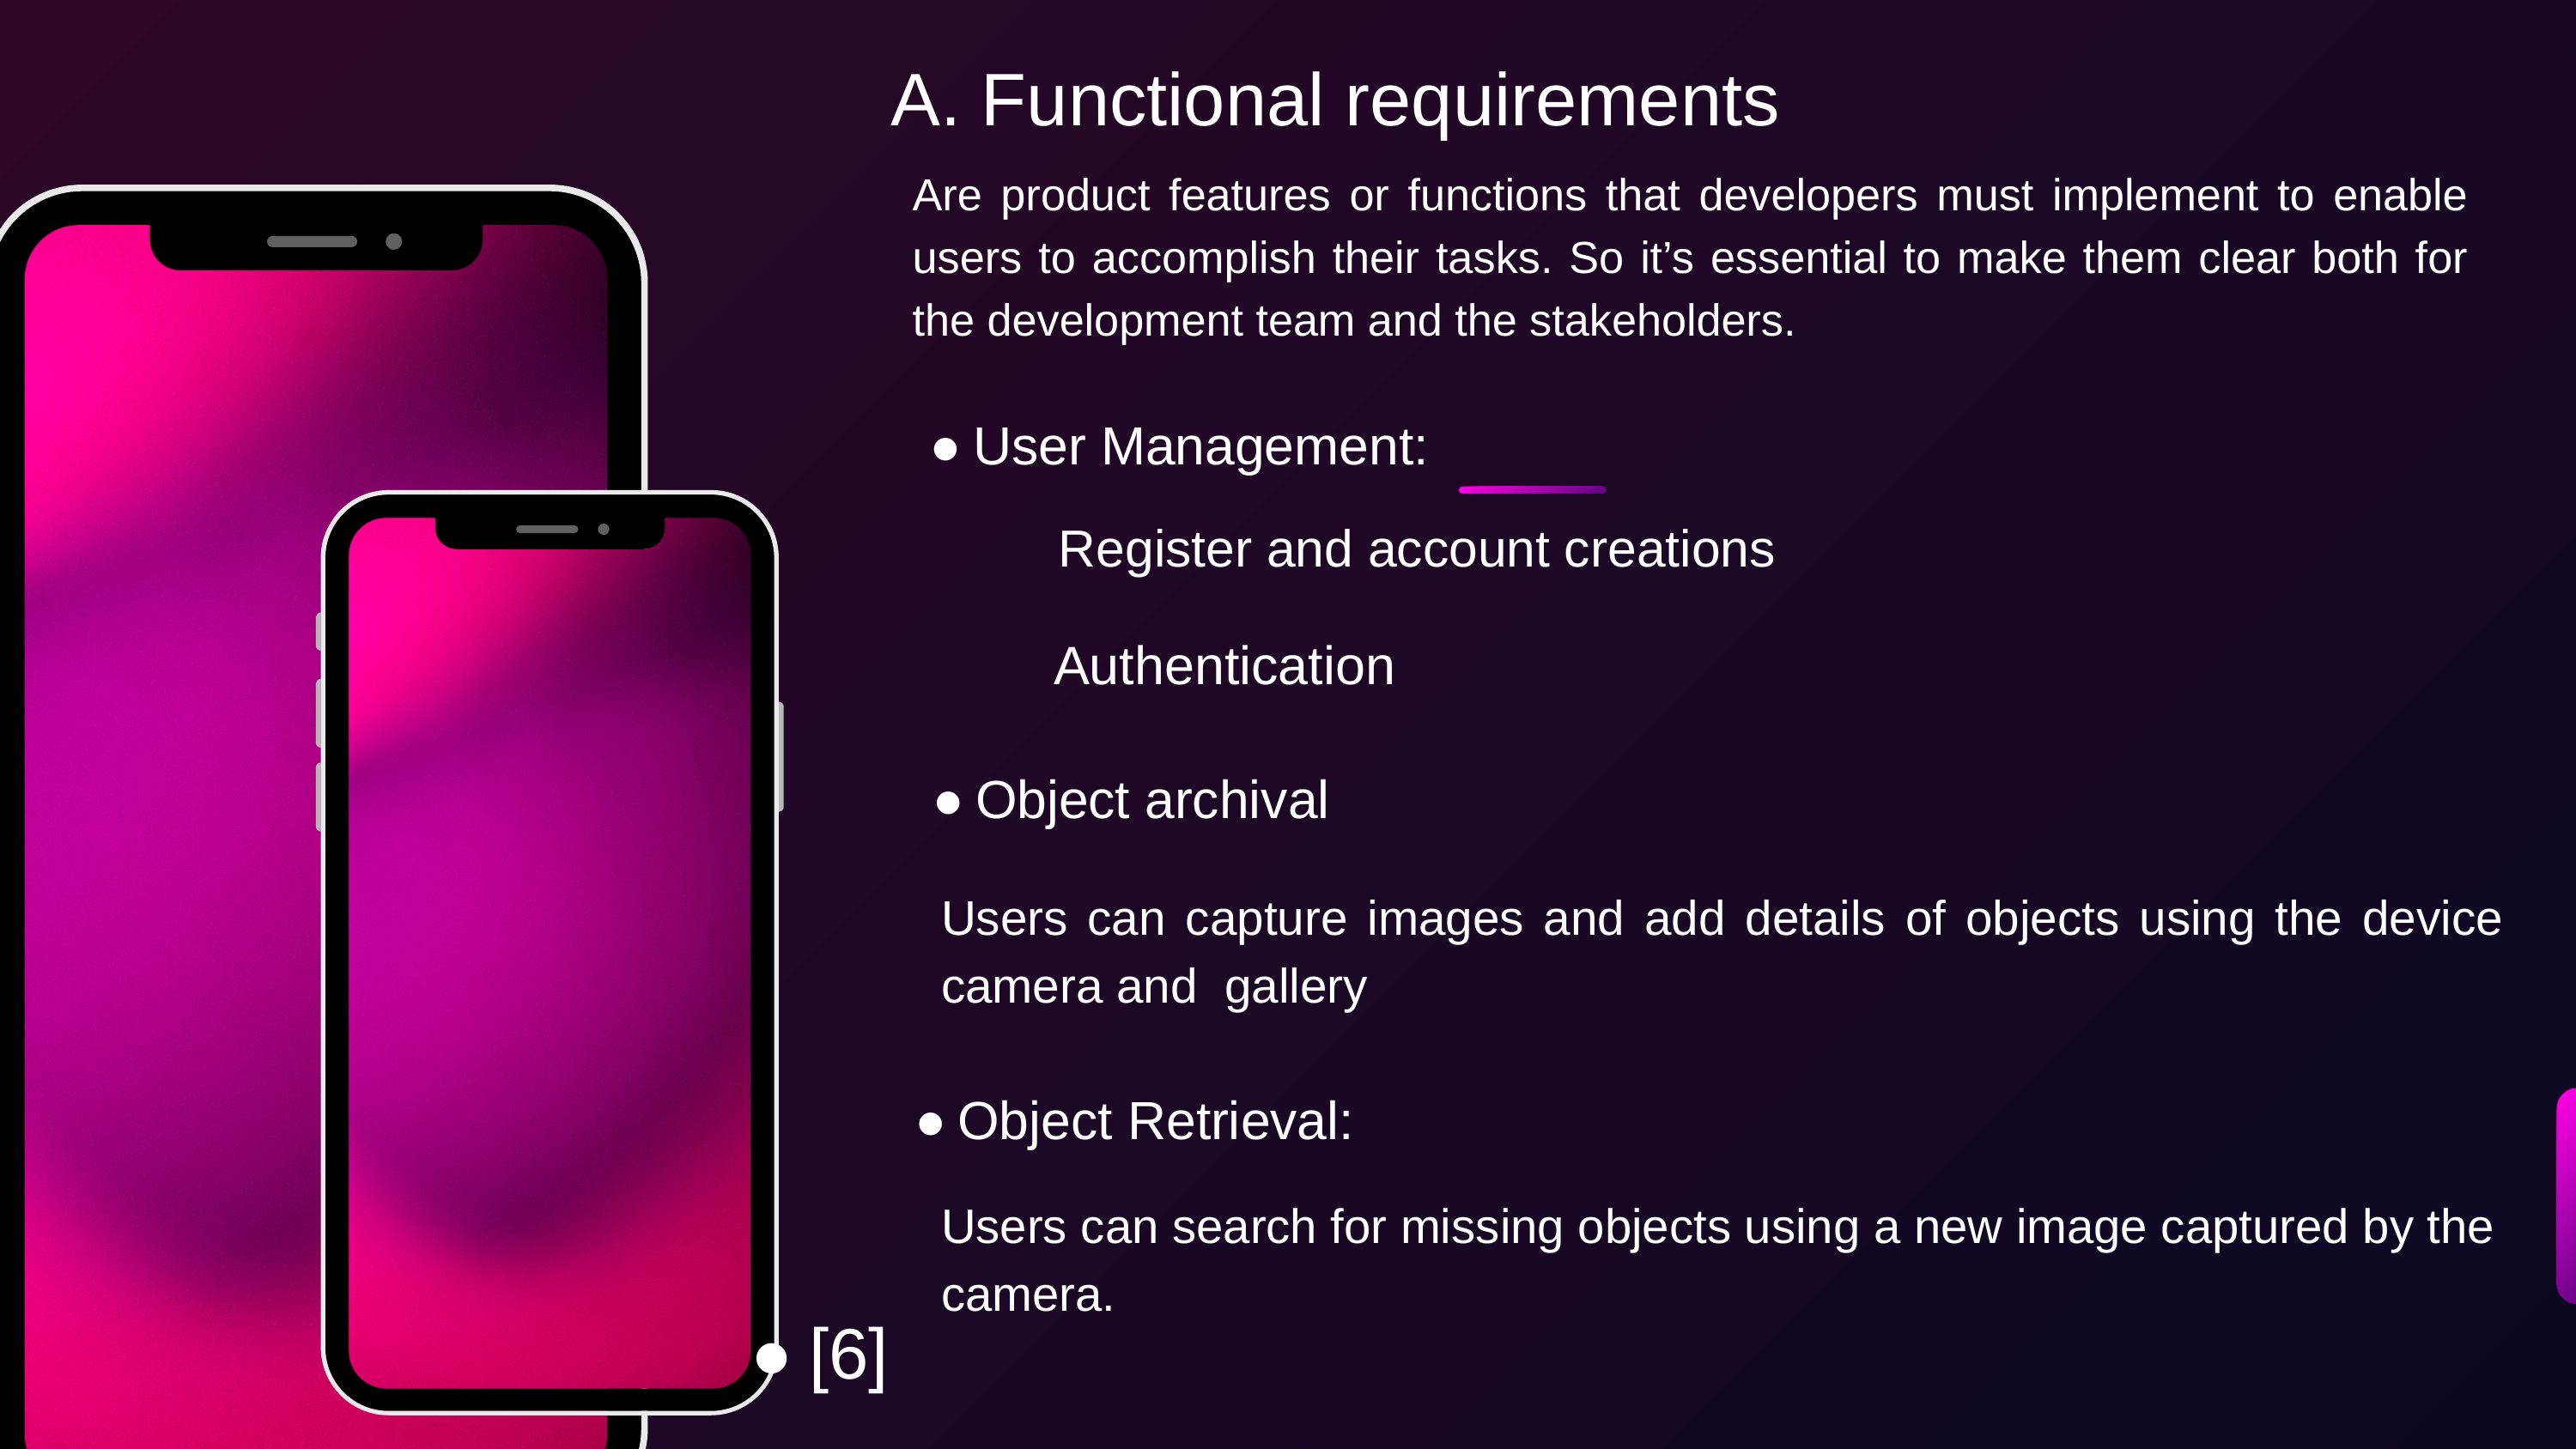

A. Functional requirements
Are product features or functions that developers must implement to enable users to accomplish their tasks. So it’s essential to make them clear both for the development team and the stakeholders.

⦁ User Management:

Register and account creations

Authentication
⦁ Object archival

Users can capture images and add details of objects using the device camera and  gallery
⦁ Object Retrieval:

Users can search for missing objects using a new image captured by the camera.
⦁ [6]